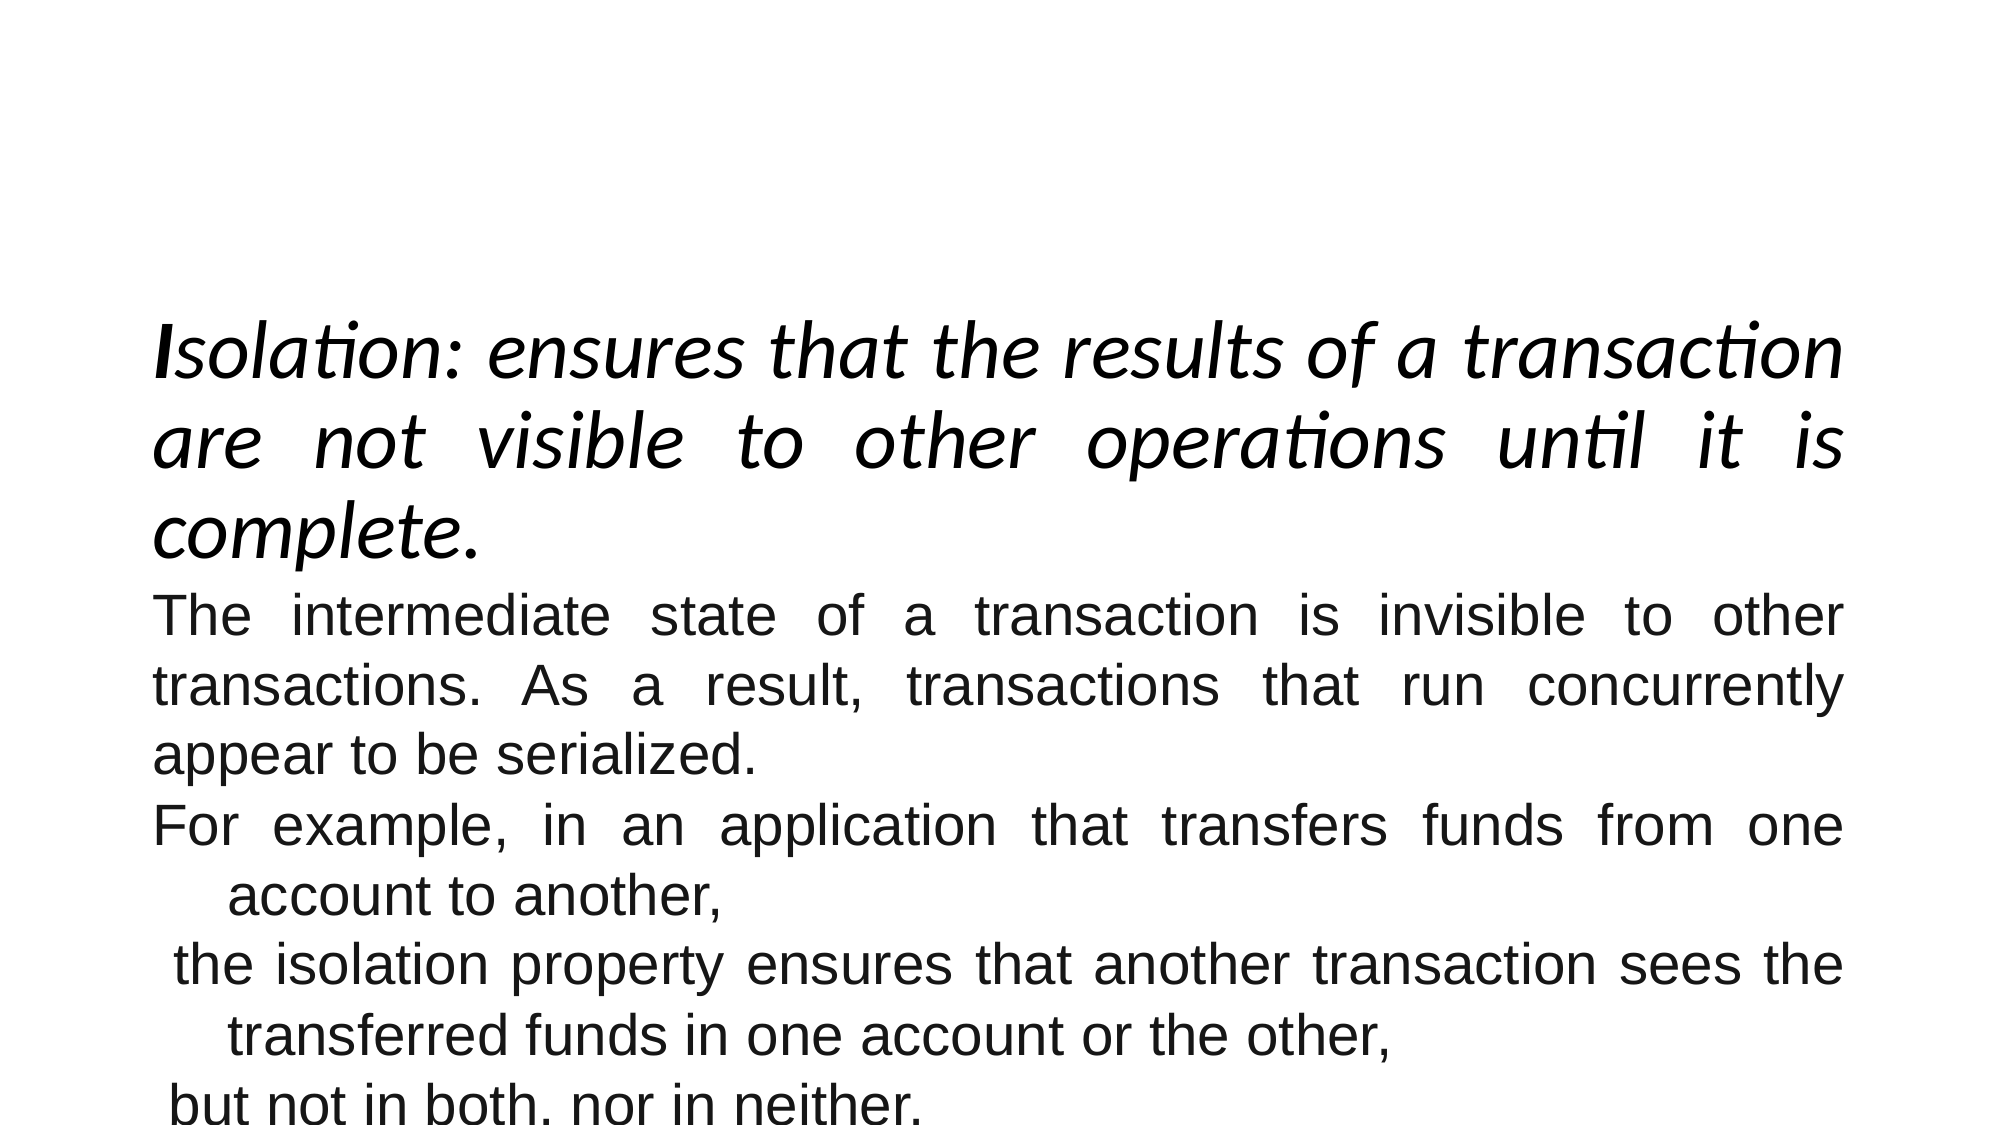

#
Isolation: ensures that the results of a transaction are not visible to other operations until it is complete.
The intermediate state of a transaction is invisible to other transactions. As a result, transactions that run concurrently appear to be serialized.
For example, in an application that transfers funds from one account to another,
 the isolation property ensures that another transaction sees the transferred funds in one account or the other,
 but not in both, nor in neither.